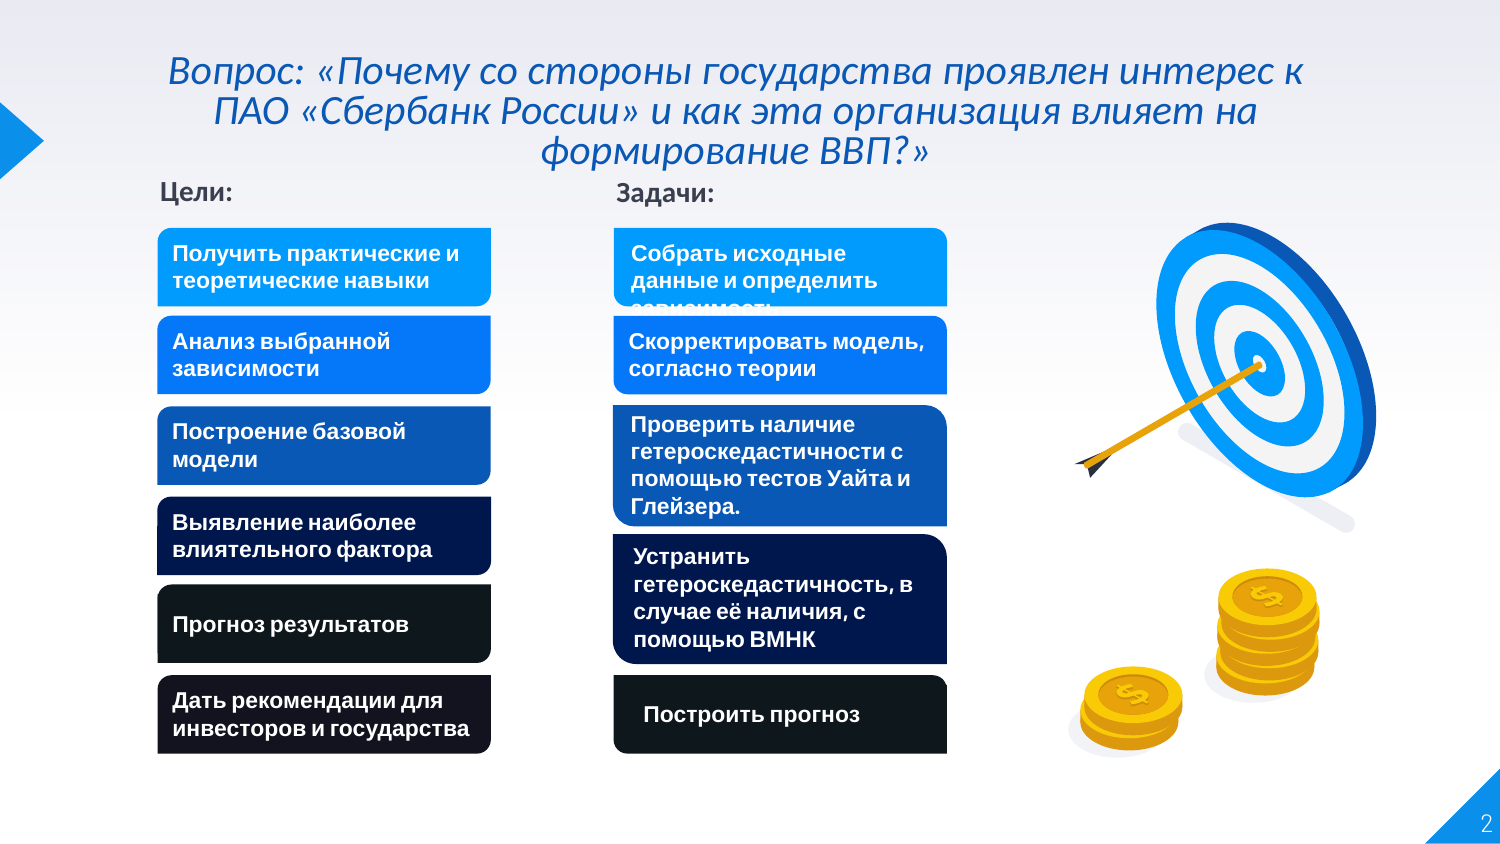

# Вопрос: «Почему со стороны государства проявлен интерес к ПАО «Сбербанк России» и как эта организация влияет на формирование ВВП?»
Цели:

Задачи:

Получить практические и теоретические навыки

Собрать исходные данные и определить зависимость

Анализ выбранной зависимости

Скорректировать модель, согласно теории

Проверить наличие гетероскедастичности с помощью тестов Уайта и Глейзера.

Построение базовой модели

Выявление наиболее влиятельного фактора

Устранить гетероскедастичность, в случае её наличия, с помощью ВМНК

Прогноз результатов
Дать рекомендации для инвесторов и государства

Построить прогноз
2